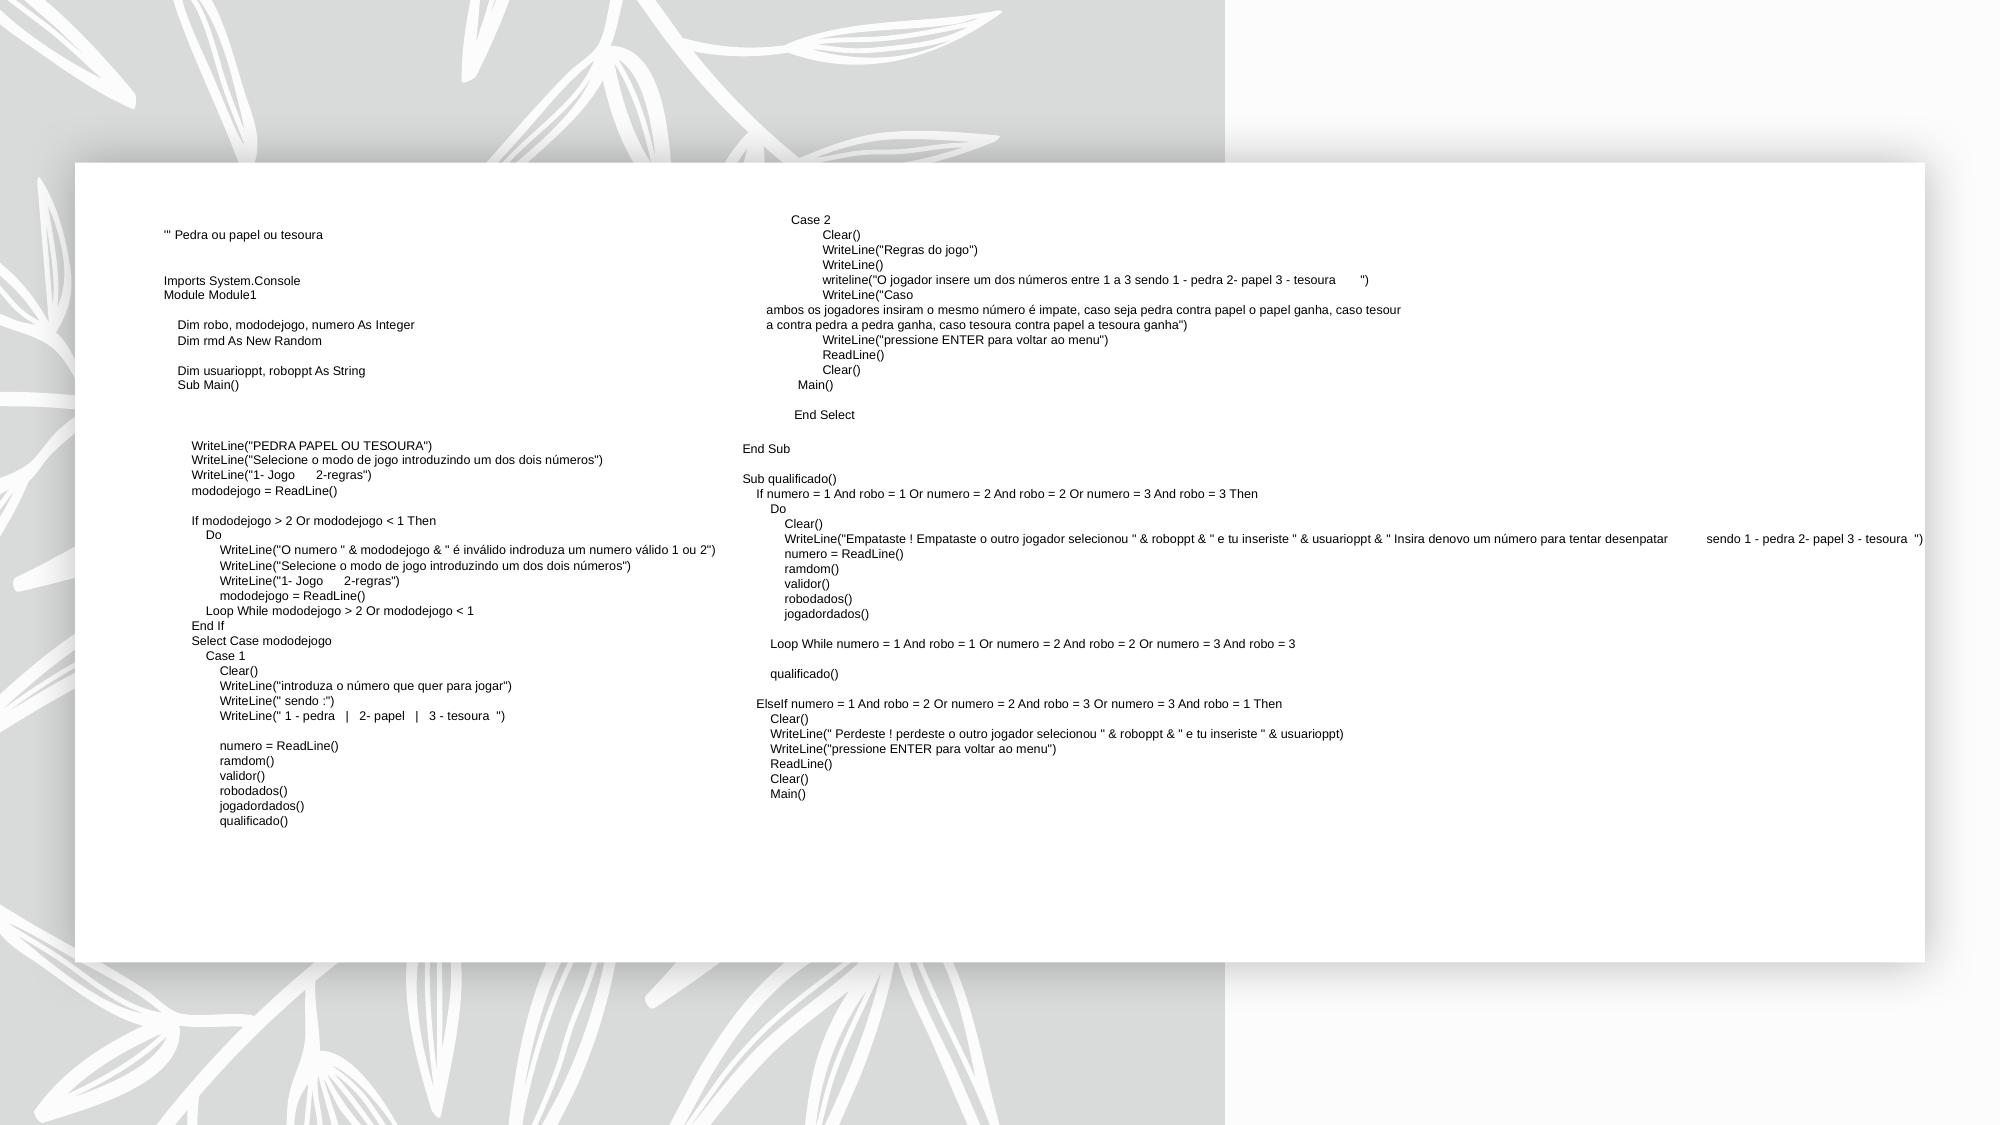

Case 2
                Clear()
                WriteLine("Regras do jogo")
                WriteLine()
                writeline("O jogador insere um dos números entre 1 a 3 sendo 1 - pedra 2- papel 3 - tesoura       ")
                WriteLine("Caso ambos os jogadores insiram o mesmo número é impate, caso seja pedra contra papel o papel ganha, caso tesoura contra pedra a pedra ganha, caso tesoura contra papel a tesoura ganha")
                WriteLine("pressione ENTER para voltar ao menu")
                ReadLine()
                Clear()
         Main()

        End Select

''' Pedra ou papel ou tesoura

Imports System.Console
Module Module1

    Dim robo, mododejogo, numero As Integer
    Dim rmd As New Random

    Dim usuarioppt, roboppt As String
    Sub Main()

        WriteLine("PEDRA PAPEL OU TESOURA")
        WriteLine("Selecione o modo de jogo introduzindo um dos dois números")
        WriteLine("1- Jogo      2-regras")
        mododejogo = ReadLine()

        If mododejogo > 2 Or mododejogo < 1 Then
            Do
                WriteLine("O numero " & mododejogo & " é inválido indroduza um numero válido 1 ou 2")
                WriteLine("Selecione o modo de jogo introduzindo um dos dois números")
                WriteLine("1- Jogo      2-regras")
                mododejogo = ReadLine()
            Loop While mododejogo > 2 Or mododejogo < 1
        End If
        Select Case mododejogo
            Case 1
                Clear()
                WriteLine("introduza o número que quer para jogar")
                WriteLine(" sendo :")
                WriteLine(" 1 - pedra   |   2- papel   |   3 - tesoura  ")

                numero = ReadLine()
                ramdom()
                validor()
                robodados()
                jogadordados()
                qualificado()

    End Sub

    Sub qualificado()
        If numero = 1 And robo = 1 Or numero = 2 And robo = 2 Or numero = 3 And robo = 3 Then
            Do
                Clear()
                WriteLine("Empataste ! Empataste o outro jogador selecionou " & roboppt & " e tu inseriste " & usuarioppt & " Insira denovo um número para tentar desenpatar           sendo 1 - pedra 2- papel 3 - tesoura  ")
                numero = ReadLine()
                ramdom()
                validor()
                robodados()
                jogadordados()

            Loop While numero = 1 And robo = 1 Or numero = 2 And robo = 2 Or numero = 3 And robo = 3

            qualificado()

        ElseIf numero = 1 And robo = 2 Or numero = 2 And robo = 3 Or numero = 3 And robo = 1 Then
            Clear()
            WriteLine(" Perdeste ! perdeste o outro jogador selecionou " & roboppt & " e tu inseriste " & usuarioppt)
            WriteLine("pressione ENTER para voltar ao menu")
            ReadLine()
            Clear()
            Main()